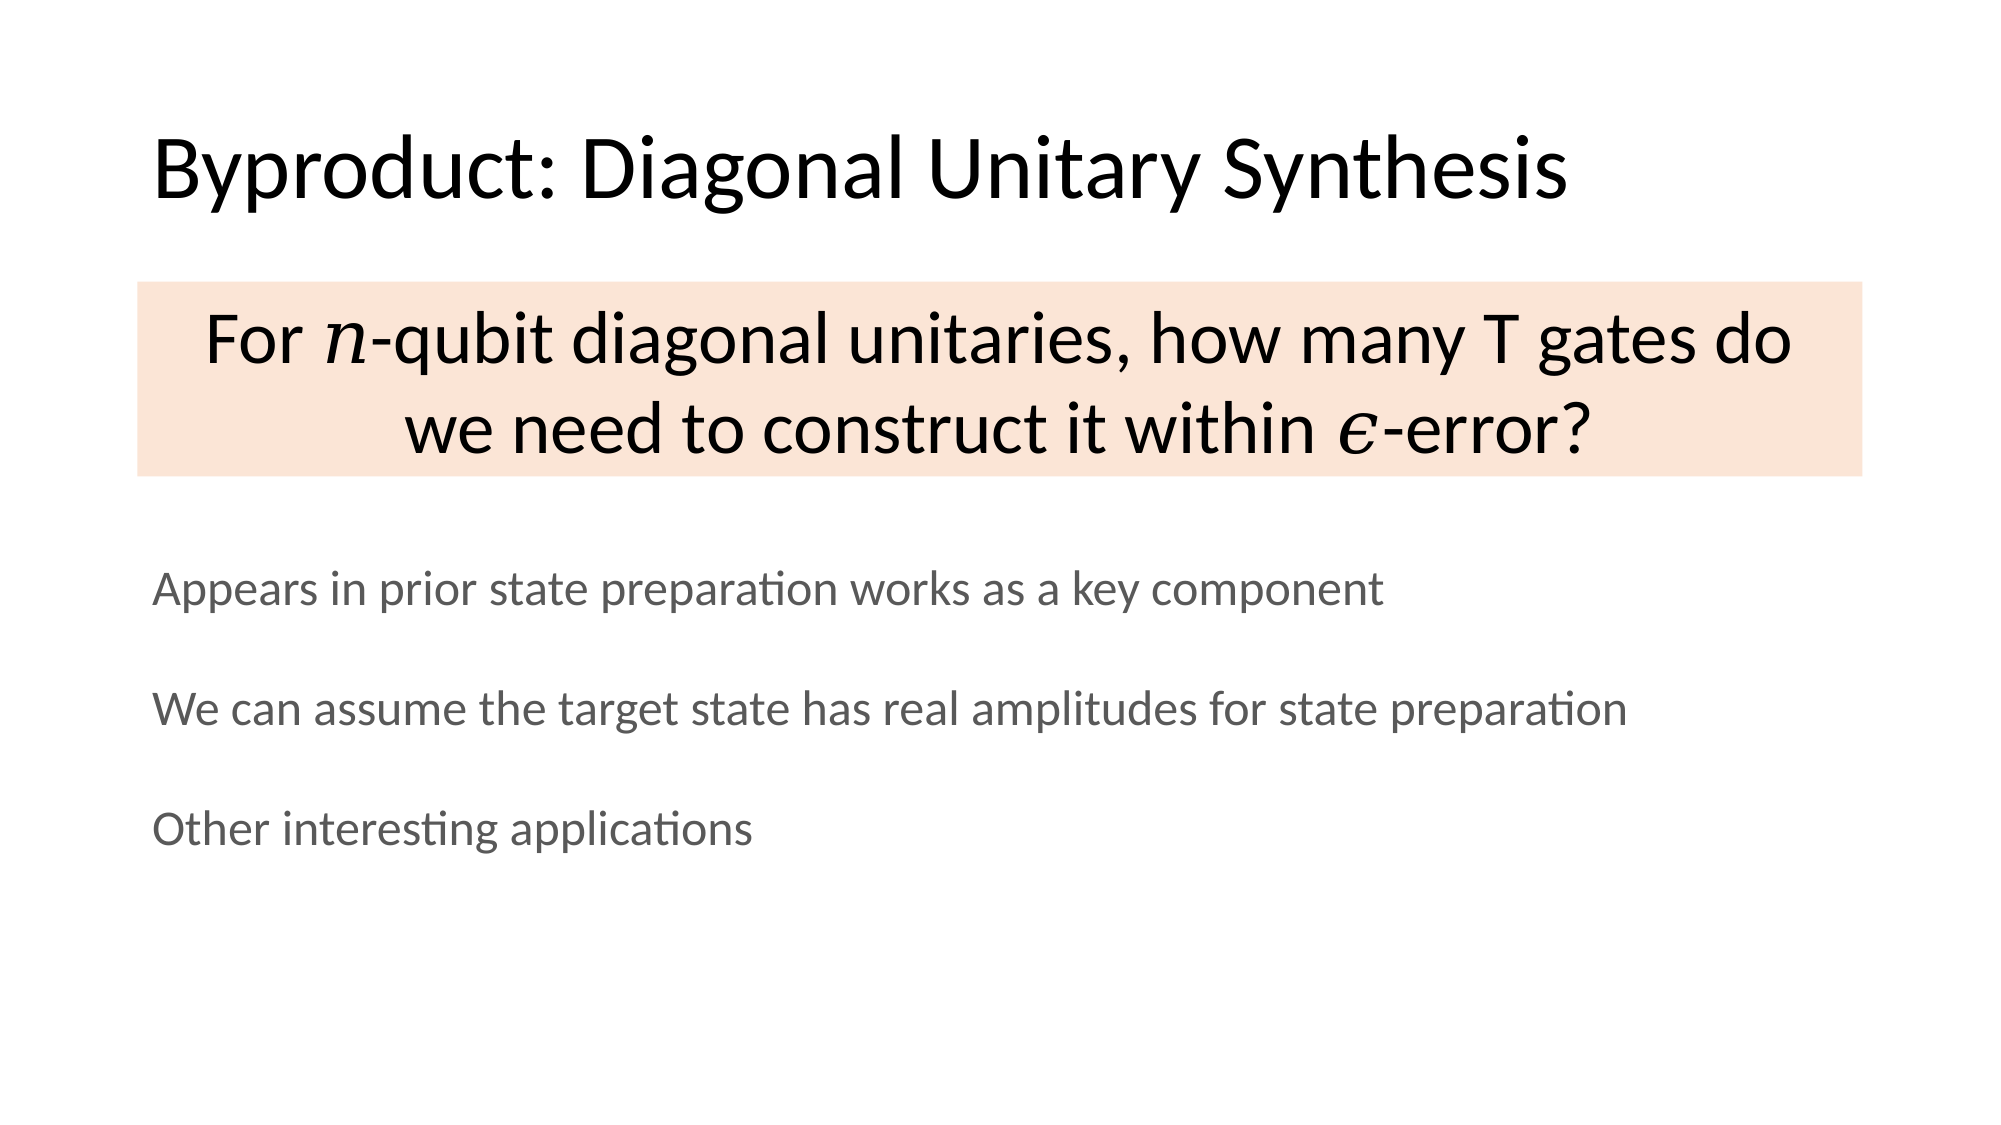

# Byproduct: Diagonal Unitary Synthesis
For 𝑛-qubit diagonal unitaries, how many T gates do we need to construct it within 𝜖-error?
Appears in prior state preparation works as a key component

We can assume the target state has real amplitudes for state preparation

Other interesting applications